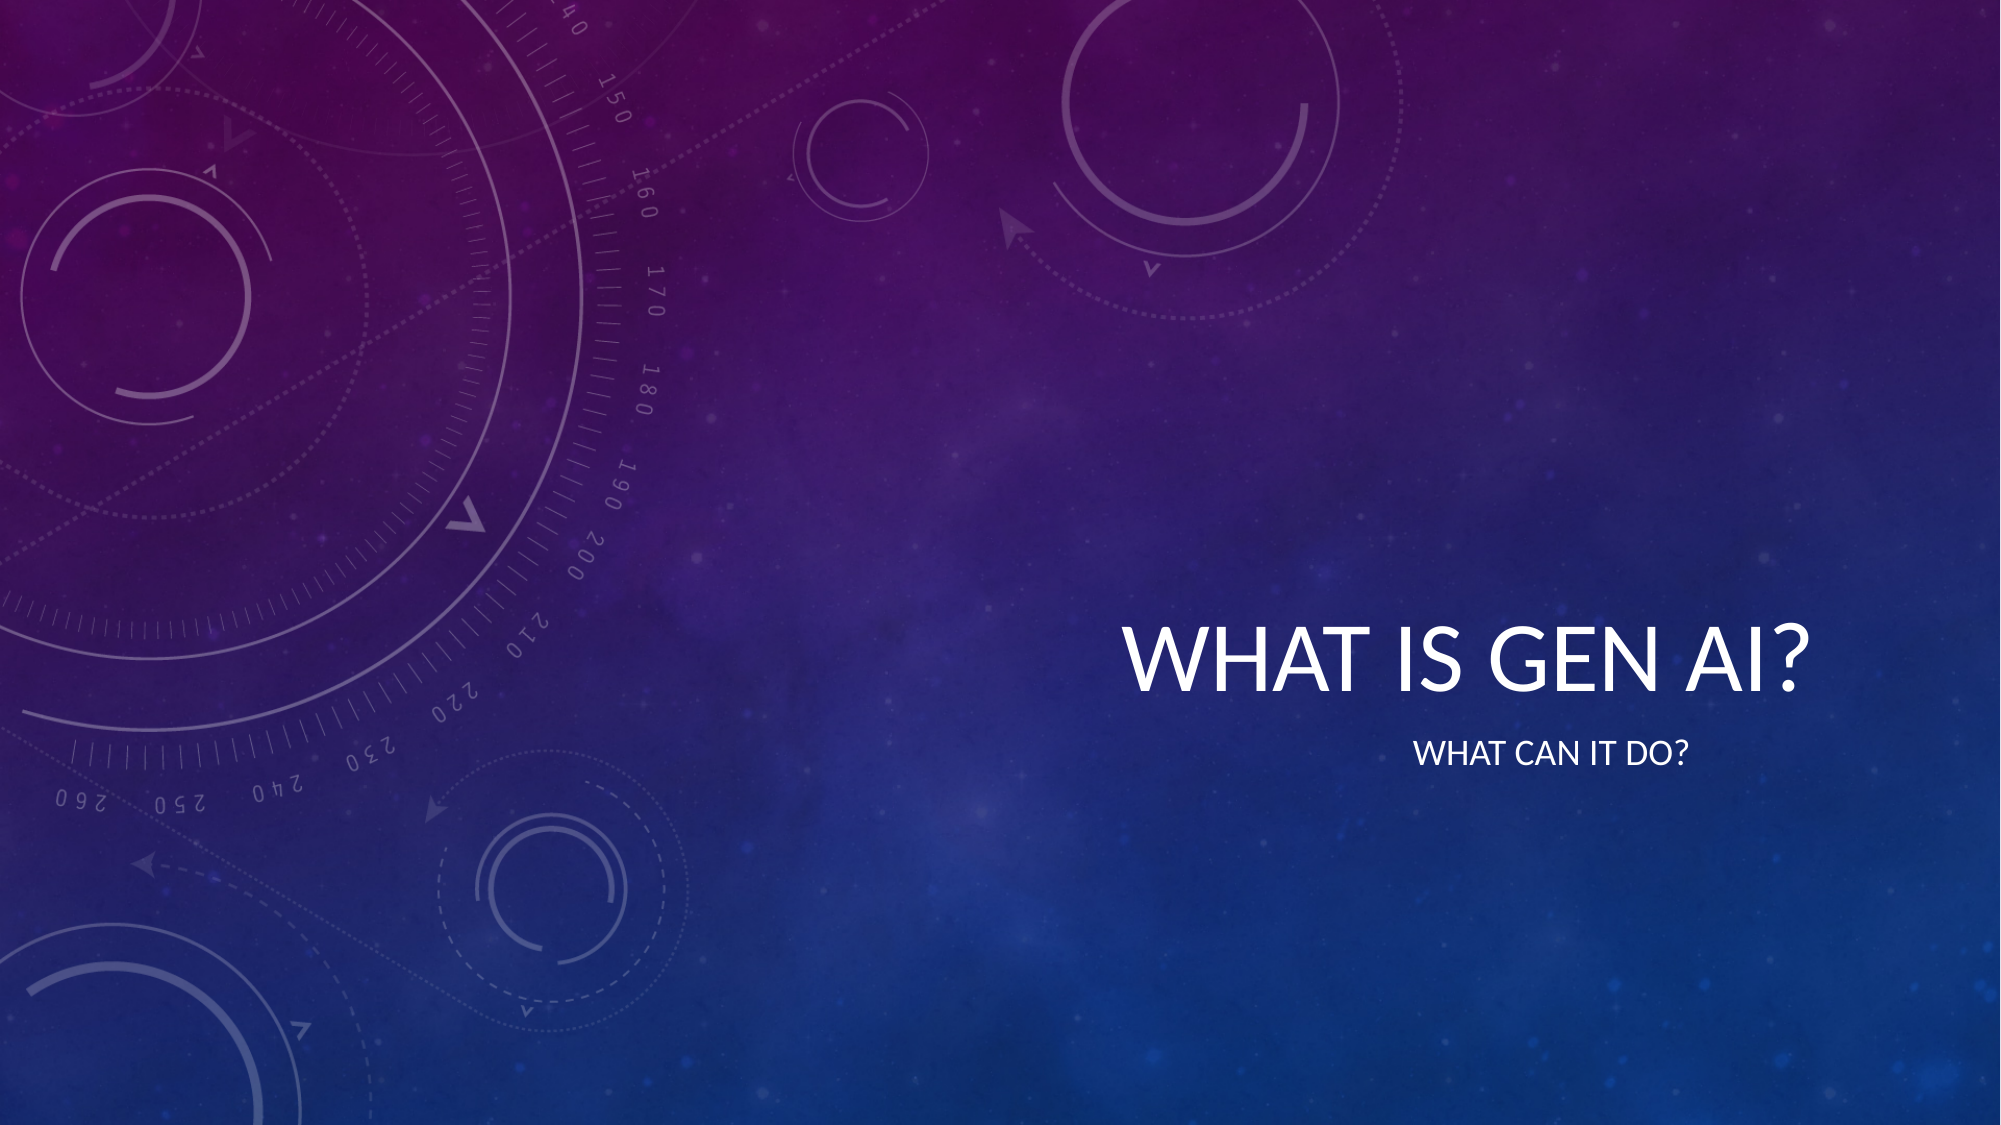

# What is Gen AI?
What can it do?